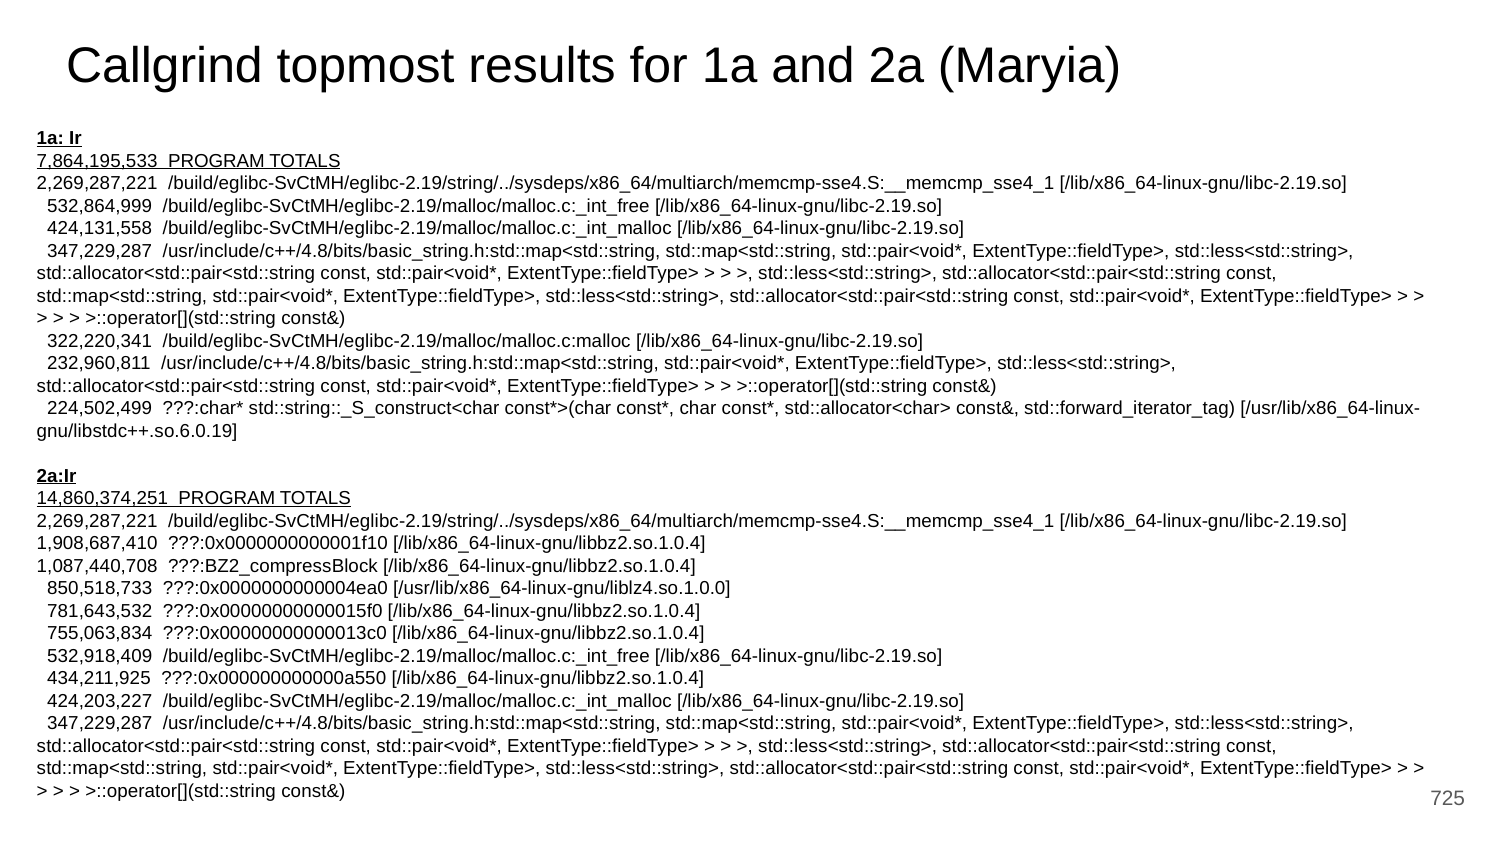

# Callgrind topmost results for 1a and 2a (Maryia)
1a: Ir
7,864,195,533  PROGRAM TOTALS
2,269,287,221  /build/eglibc-SvCtMH/eglibc-2.19/string/../sysdeps/x86_64/multiarch/memcmp-sse4.S:__memcmp_sse4_1 [/lib/x86_64-linux-gnu/libc-2.19.so]
  532,864,999  /build/eglibc-SvCtMH/eglibc-2.19/malloc/malloc.c:_int_free [/lib/x86_64-linux-gnu/libc-2.19.so]
  424,131,558  /build/eglibc-SvCtMH/eglibc-2.19/malloc/malloc.c:_int_malloc [/lib/x86_64-linux-gnu/libc-2.19.so]
  347,229,287  /usr/include/c++/4.8/bits/basic_string.h:std::map<std::string, std::map<std::string, std::pair<void*, ExtentType::fieldType>, std::less<std::string>, std::allocator<std::pair<std::string const, std::pair<void*, ExtentType::fieldType> > > >, std::less<std::string>, std::allocator<std::pair<std::string const, std::map<std::string, std::pair<void*, ExtentType::fieldType>, std::less<std::string>, std::allocator<std::pair<std::string const, std::pair<void*, ExtentType::fieldType> > > > > > >::operator[](std::string const&)
  322,220,341  /build/eglibc-SvCtMH/eglibc-2.19/malloc/malloc.c:malloc [/lib/x86_64-linux-gnu/libc-2.19.so]
  232,960,811  /usr/include/c++/4.8/bits/basic_string.h:std::map<std::string, std::pair<void*, ExtentType::fieldType>, std::less<std::string>, std::allocator<std::pair<std::string const, std::pair<void*, ExtentType::fieldType> > > >::operator[](std::string const&)
  224,502,499  ???:char* std::string::_S_construct<char const*>(char const*, char const*, std::allocator<char> const&, std::forward_iterator_tag) [/usr/lib/x86_64-linux-gnu/libstdc++.so.6.0.19]

2a:Ir
14,860,374,251  PROGRAM TOTALS
2,269,287,221  /build/eglibc-SvCtMH/eglibc-2.19/string/../sysdeps/x86_64/multiarch/memcmp-sse4.S:__memcmp_sse4_1 [/lib/x86_64-linux-gnu/libc-2.19.so]
1,908,687,410  ???:0x0000000000001f10 [/lib/x86_64-linux-gnu/libbz2.so.1.0.4]
1,087,440,708  ???:BZ2_compressBlock [/lib/x86_64-linux-gnu/libbz2.so.1.0.4]
  850,518,733  ???:0x0000000000004ea0 [/usr/lib/x86_64-linux-gnu/liblz4.so.1.0.0]
  781,643,532  ???:0x00000000000015f0 [/lib/x86_64-linux-gnu/libbz2.so.1.0.4]
  755,063,834  ???:0x00000000000013c0 [/lib/x86_64-linux-gnu/libbz2.so.1.0.4]
  532,918,409  /build/eglibc-SvCtMH/eglibc-2.19/malloc/malloc.c:_int_free [/lib/x86_64-linux-gnu/libc-2.19.so]
  434,211,925  ???:0x000000000000a550 [/lib/x86_64-linux-gnu/libbz2.so.1.0.4]
  424,203,227  /build/eglibc-SvCtMH/eglibc-2.19/malloc/malloc.c:_int_malloc [/lib/x86_64-linux-gnu/libc-2.19.so]
  347,229,287  /usr/include/c++/4.8/bits/basic_string.h:std::map<std::string, std::map<std::string, std::pair<void*, ExtentType::fieldType>, std::less<std::string>, std::allocator<std::pair<std::string const, std::pair<void*, ExtentType::fieldType> > > >, std::less<std::string>, std::allocator<std::pair<std::string const, std::map<std::string, std::pair<void*, ExtentType::fieldType>, std::less<std::string>, std::allocator<std::pair<std::string const, std::pair<void*, ExtentType::fieldType> > > > > > >::operator[](std::string const&)
725